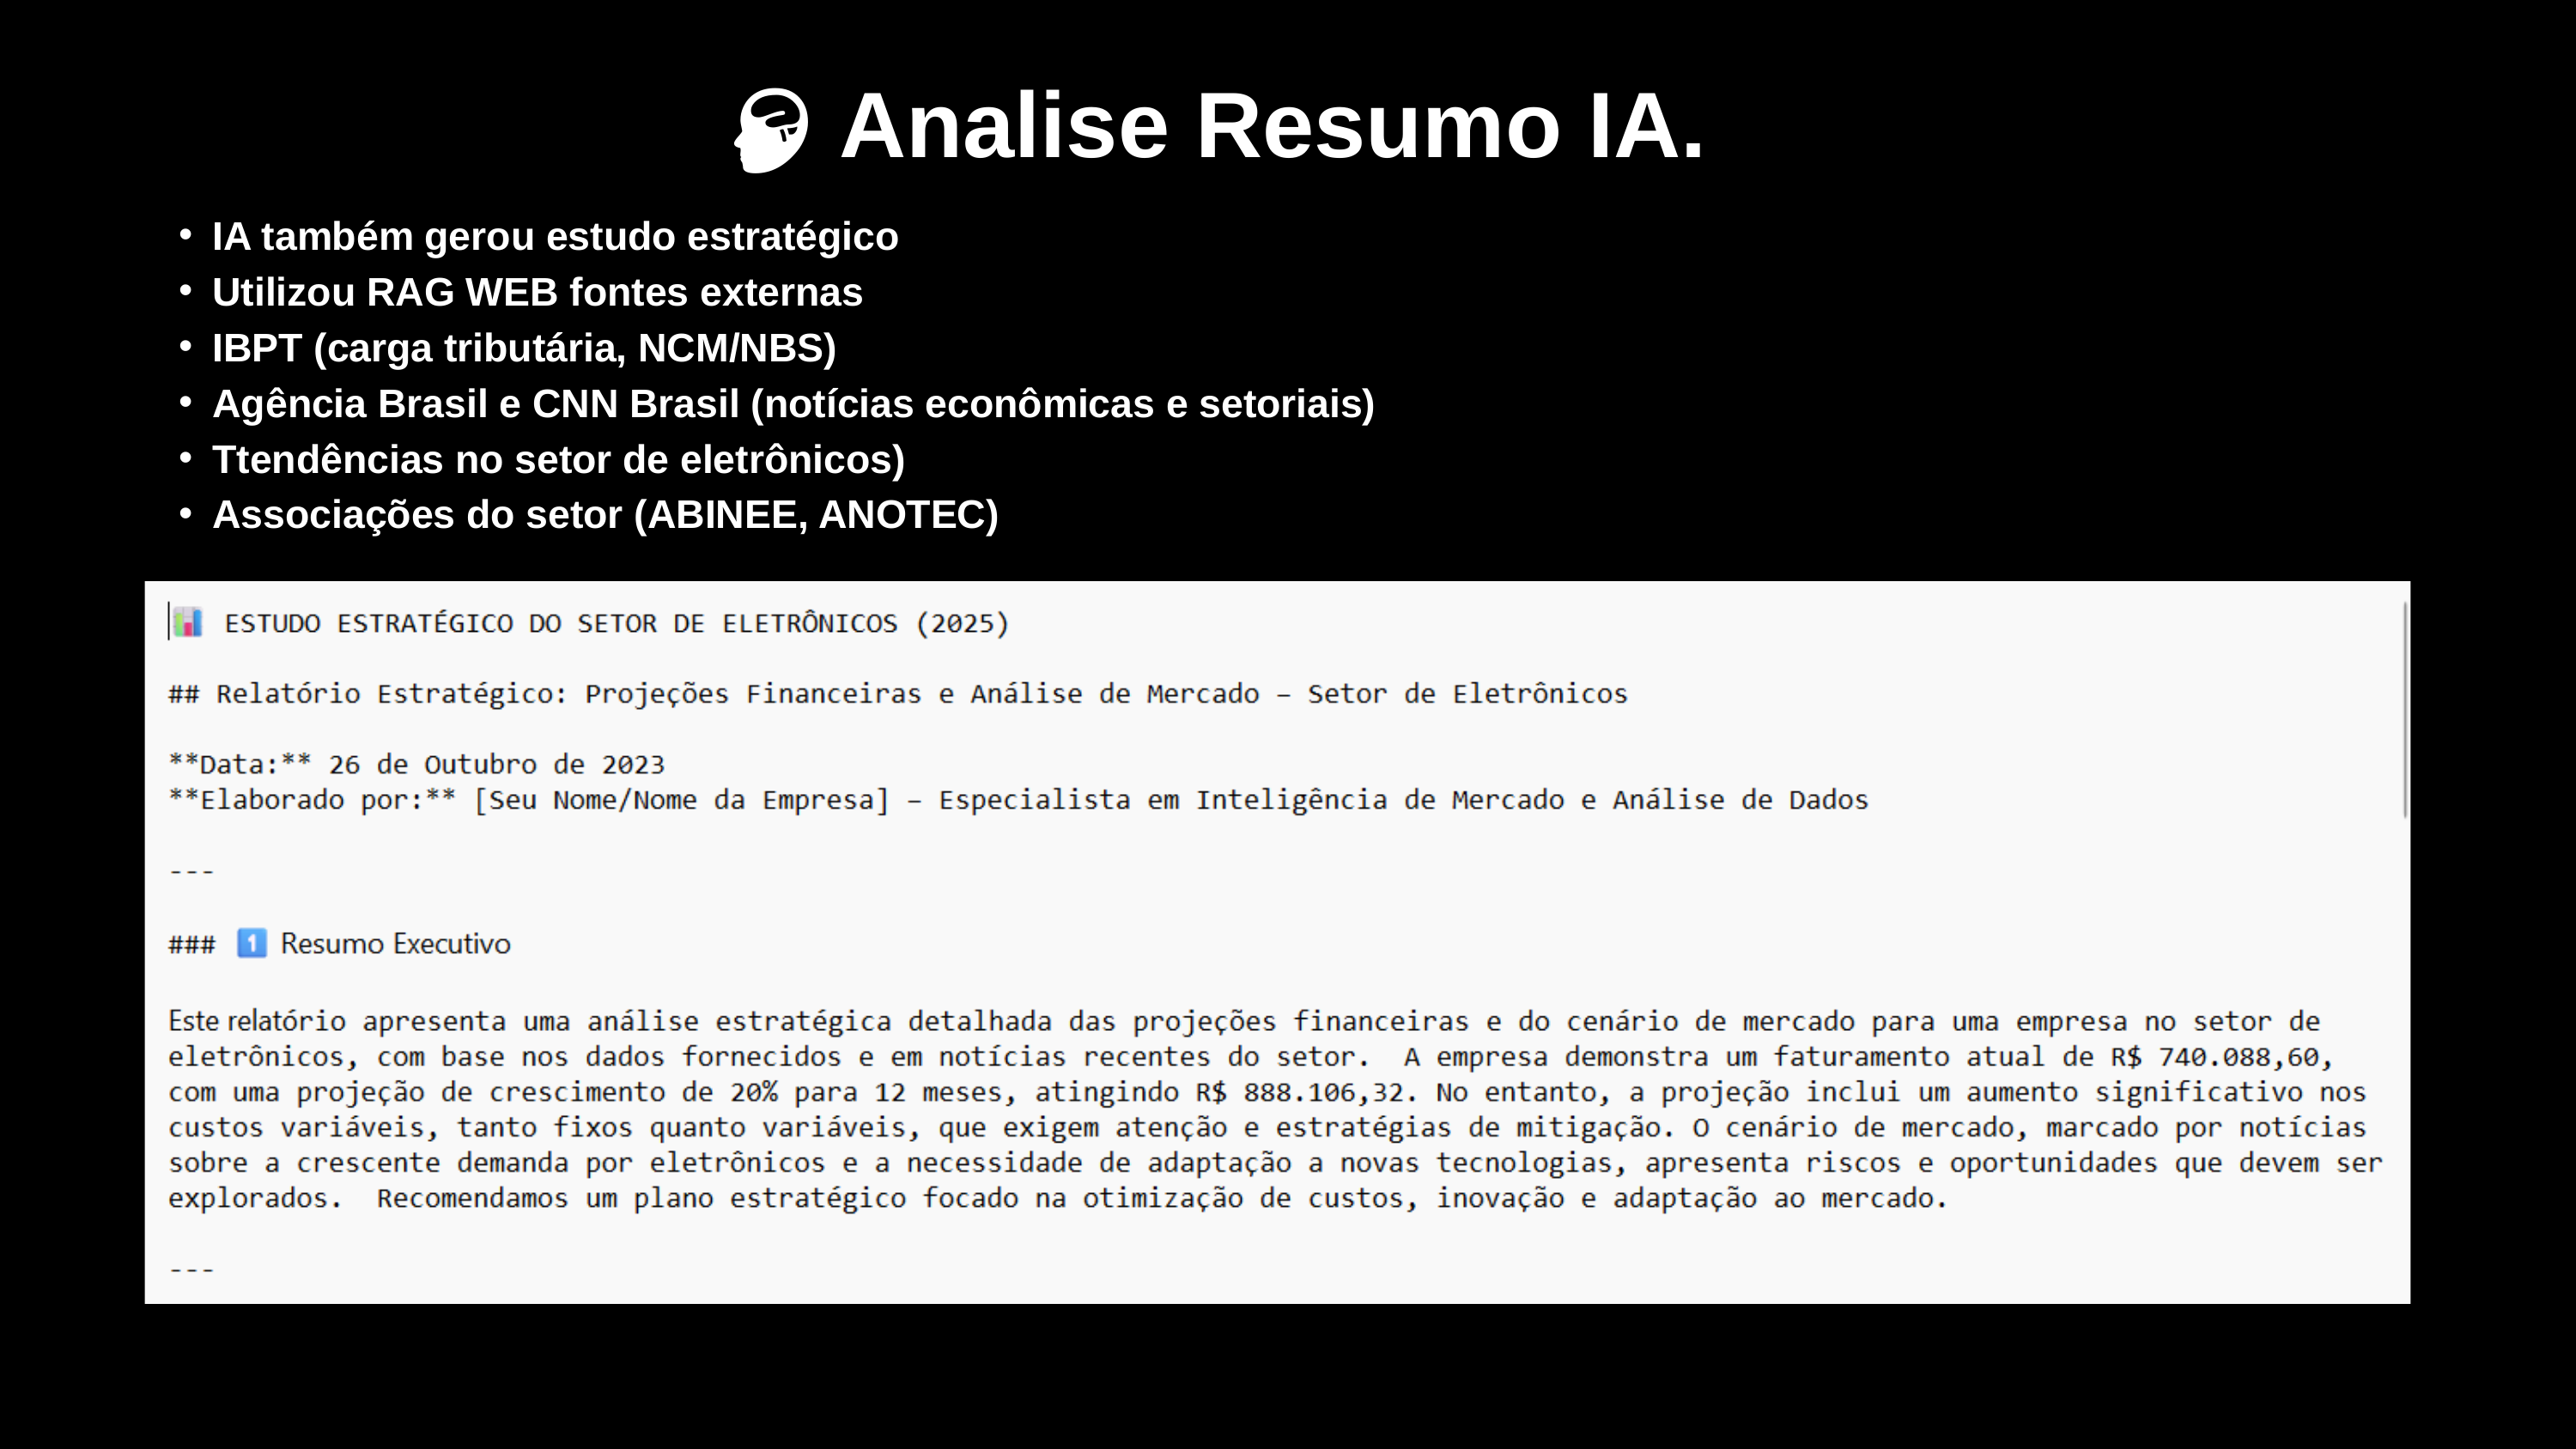

🧠 Analise Resumo IA.
IA também gerou estudo estratégico
Utilizou RAG WEB fontes externas
IBPT (carga tributária, NCM/NBS)
Agência Brasil e CNN Brasil (notícias econômicas e setoriais)
Ttendências no setor de eletrônicos)
Associações do setor (ABINEE, ANOTEC)